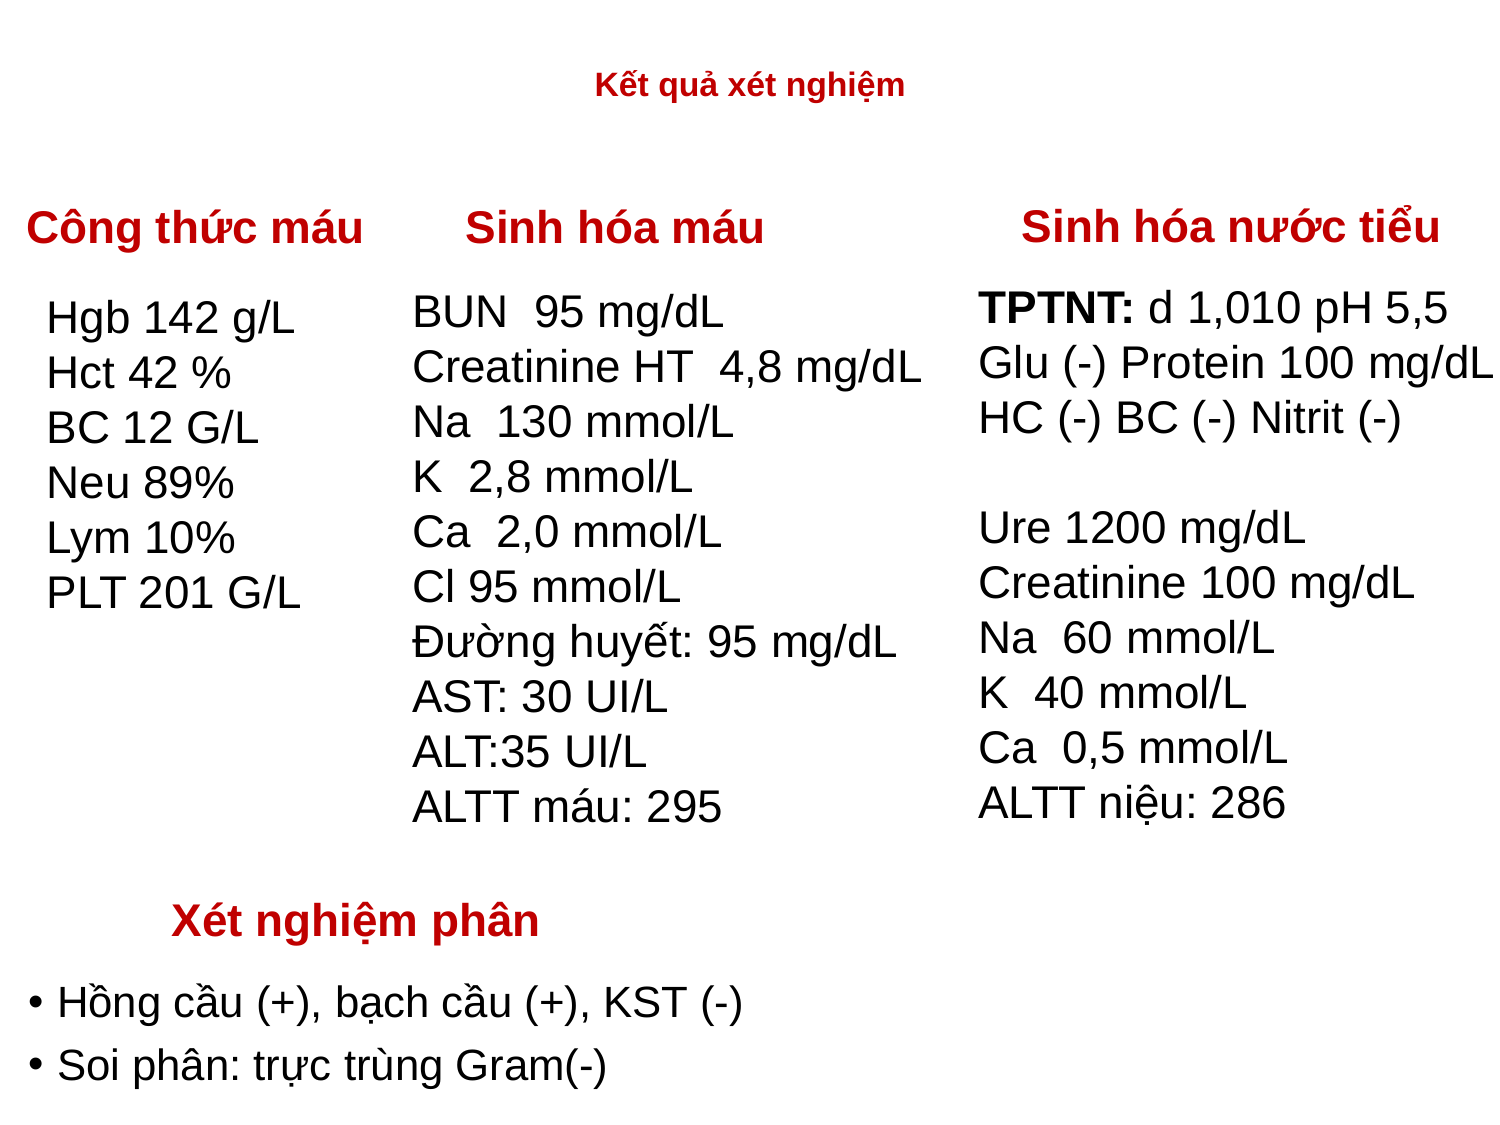

# Kết quả xét nghiệm
Sinh hóa nước tiểu
Công thức máu
Sinh hóa máu
TPTNT: d 1,010 pH 5,5
Glu (-) Protein 100 mg/dL
HC (-) BC (-) Nitrit (-)

Ure 1200 mg/dL
Creatinine 100 mg/dL
Na  60 mmol/L
K  40 mmol/L
Ca  0,5 mmol/L
ALTT niệu: 286
BUN  95 mg/dL
Creatinine HT  4,8 mg/dL
Na  130 mmol/L
K  2,8 mmol/L
Ca  2,0 mmol/L
Cl 95 mmol/L
Đường huyết: 95 mg/dL
AST: 30 UI/L
ALT:35 UI/L
ALTT máu: 295
Hgb 142 g/L
Hct 42 %
BC 12 G/L
Neu 89%
Lym 10%
PLT 201 G/L

Xét nghiệm phân
Hồng cầu (+), bạch cầu (+), KST (-)
Soi phân: trực trùng Gram(-)